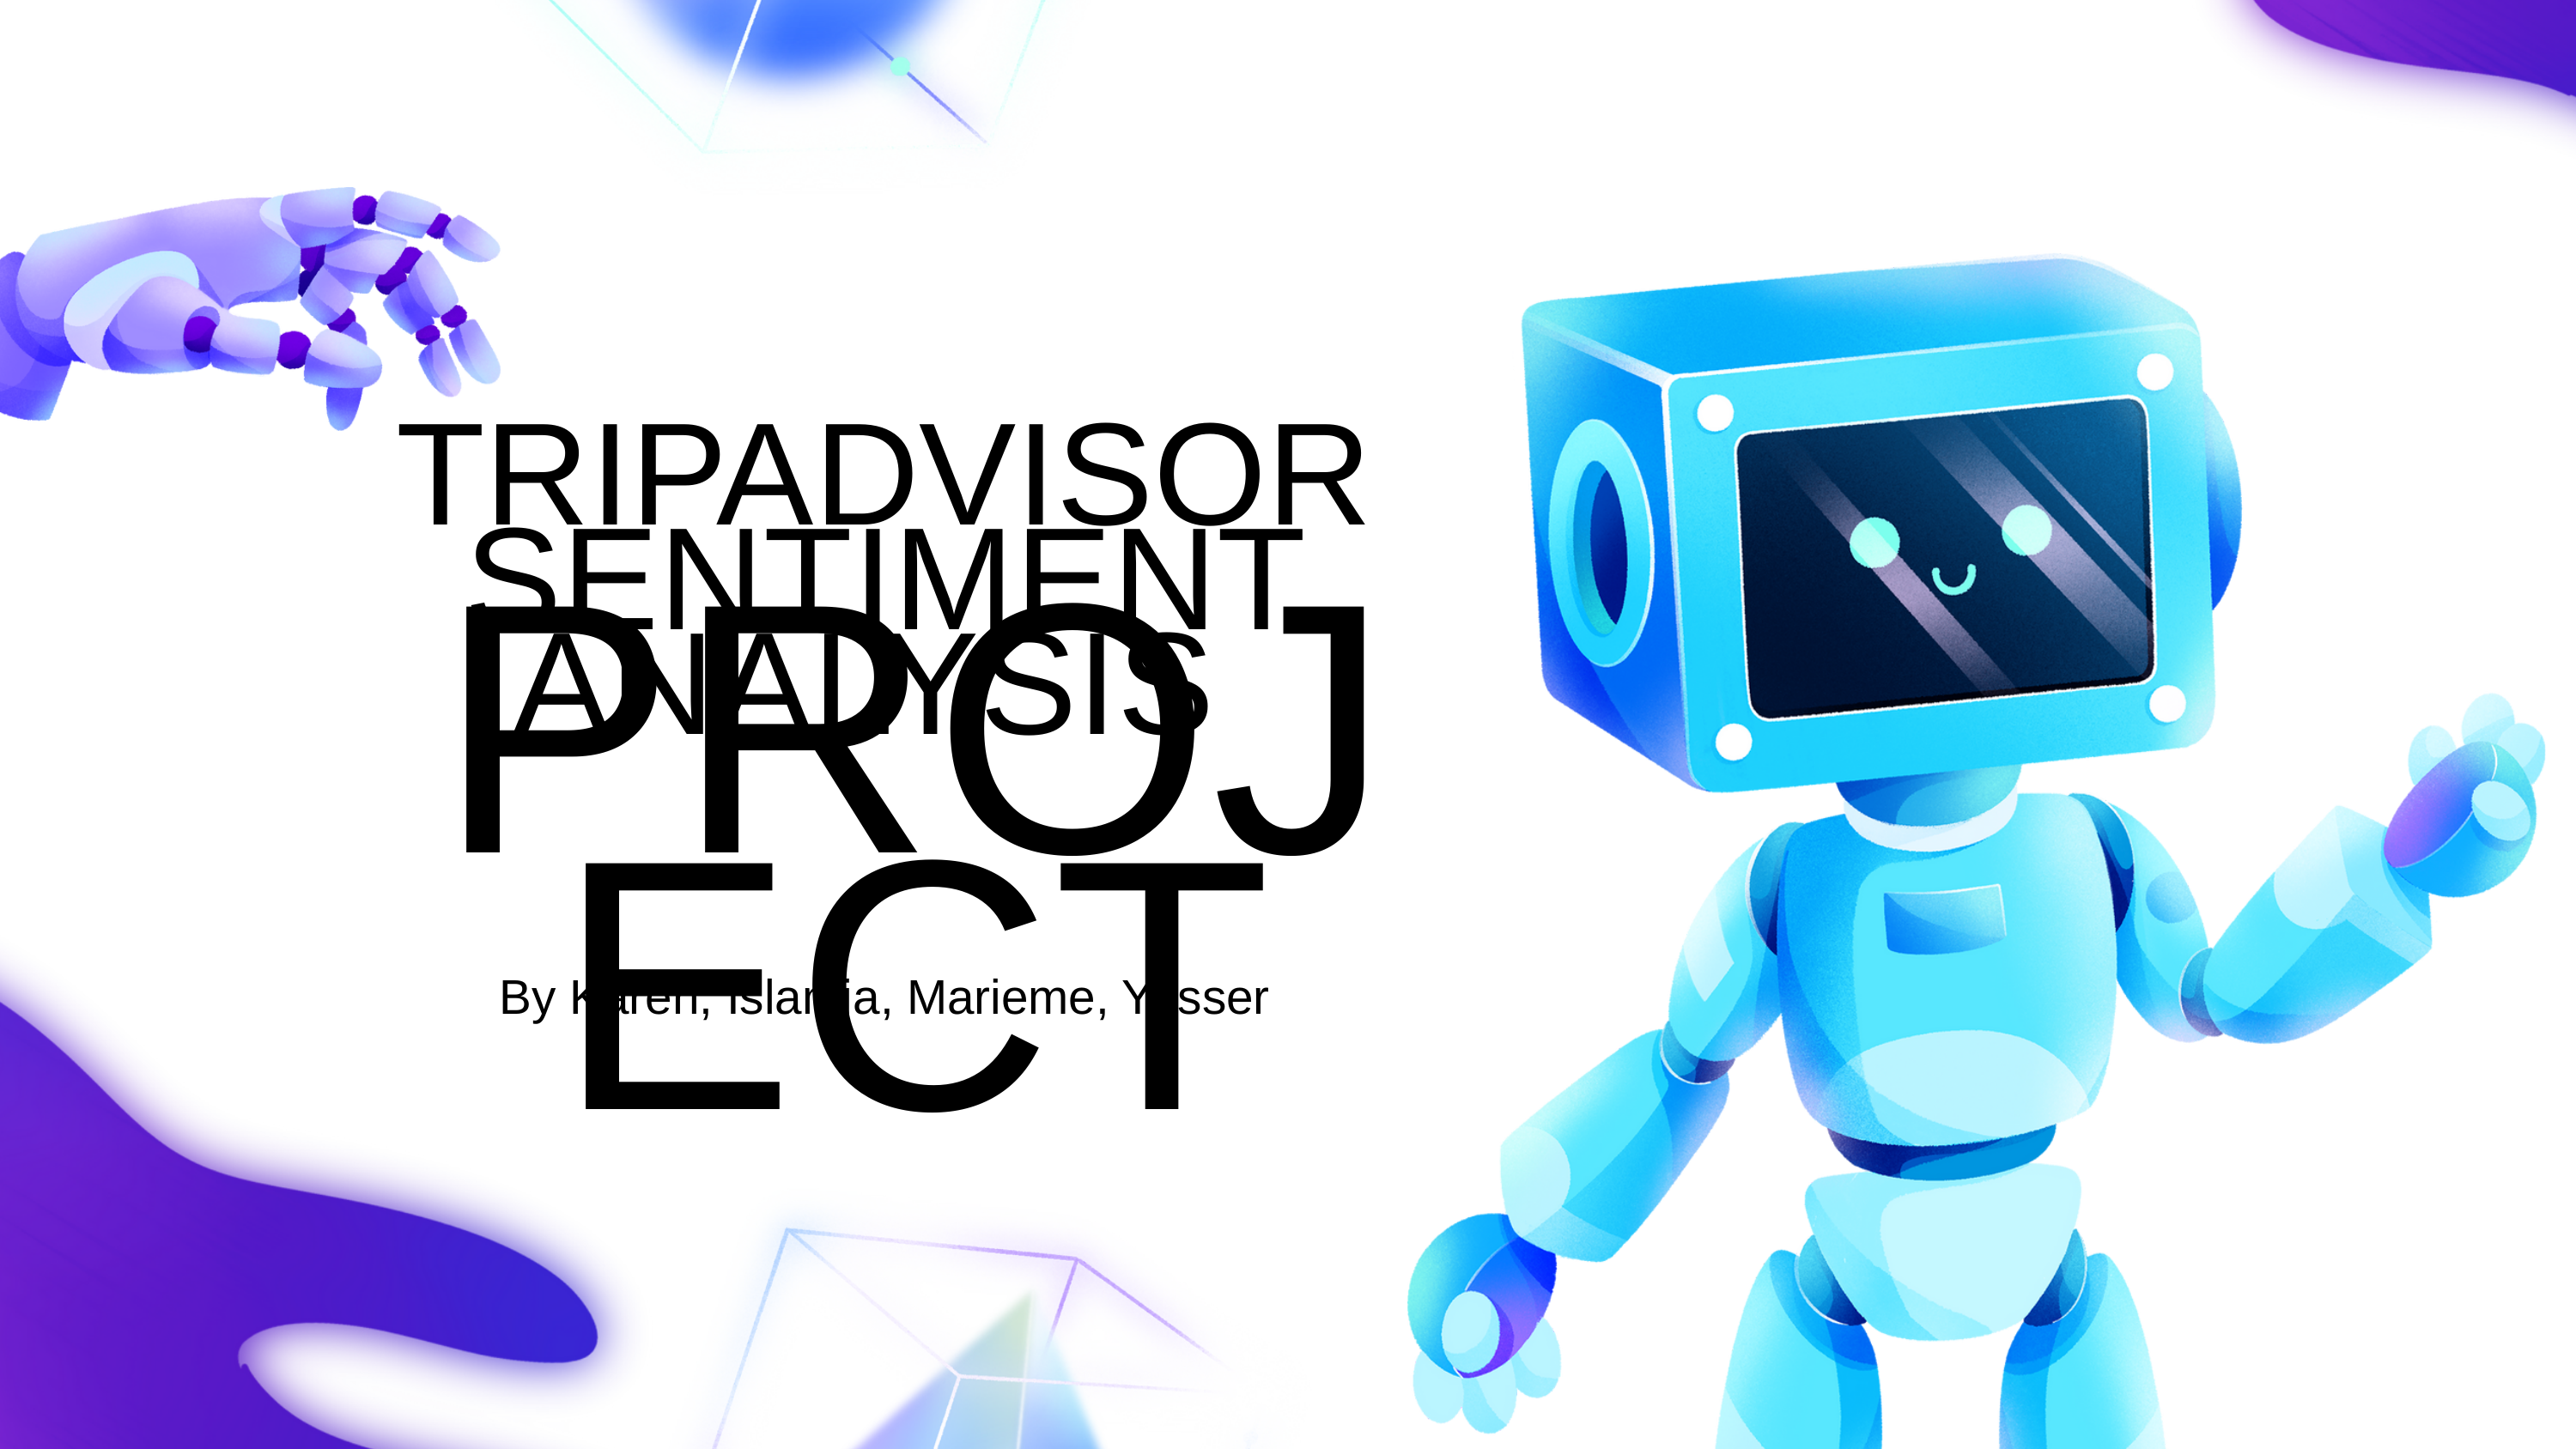

TRIPADVISOR SENTIMENT ANALYSIS
PROJECT

By Karen, Islamia, Marieme, Yasser